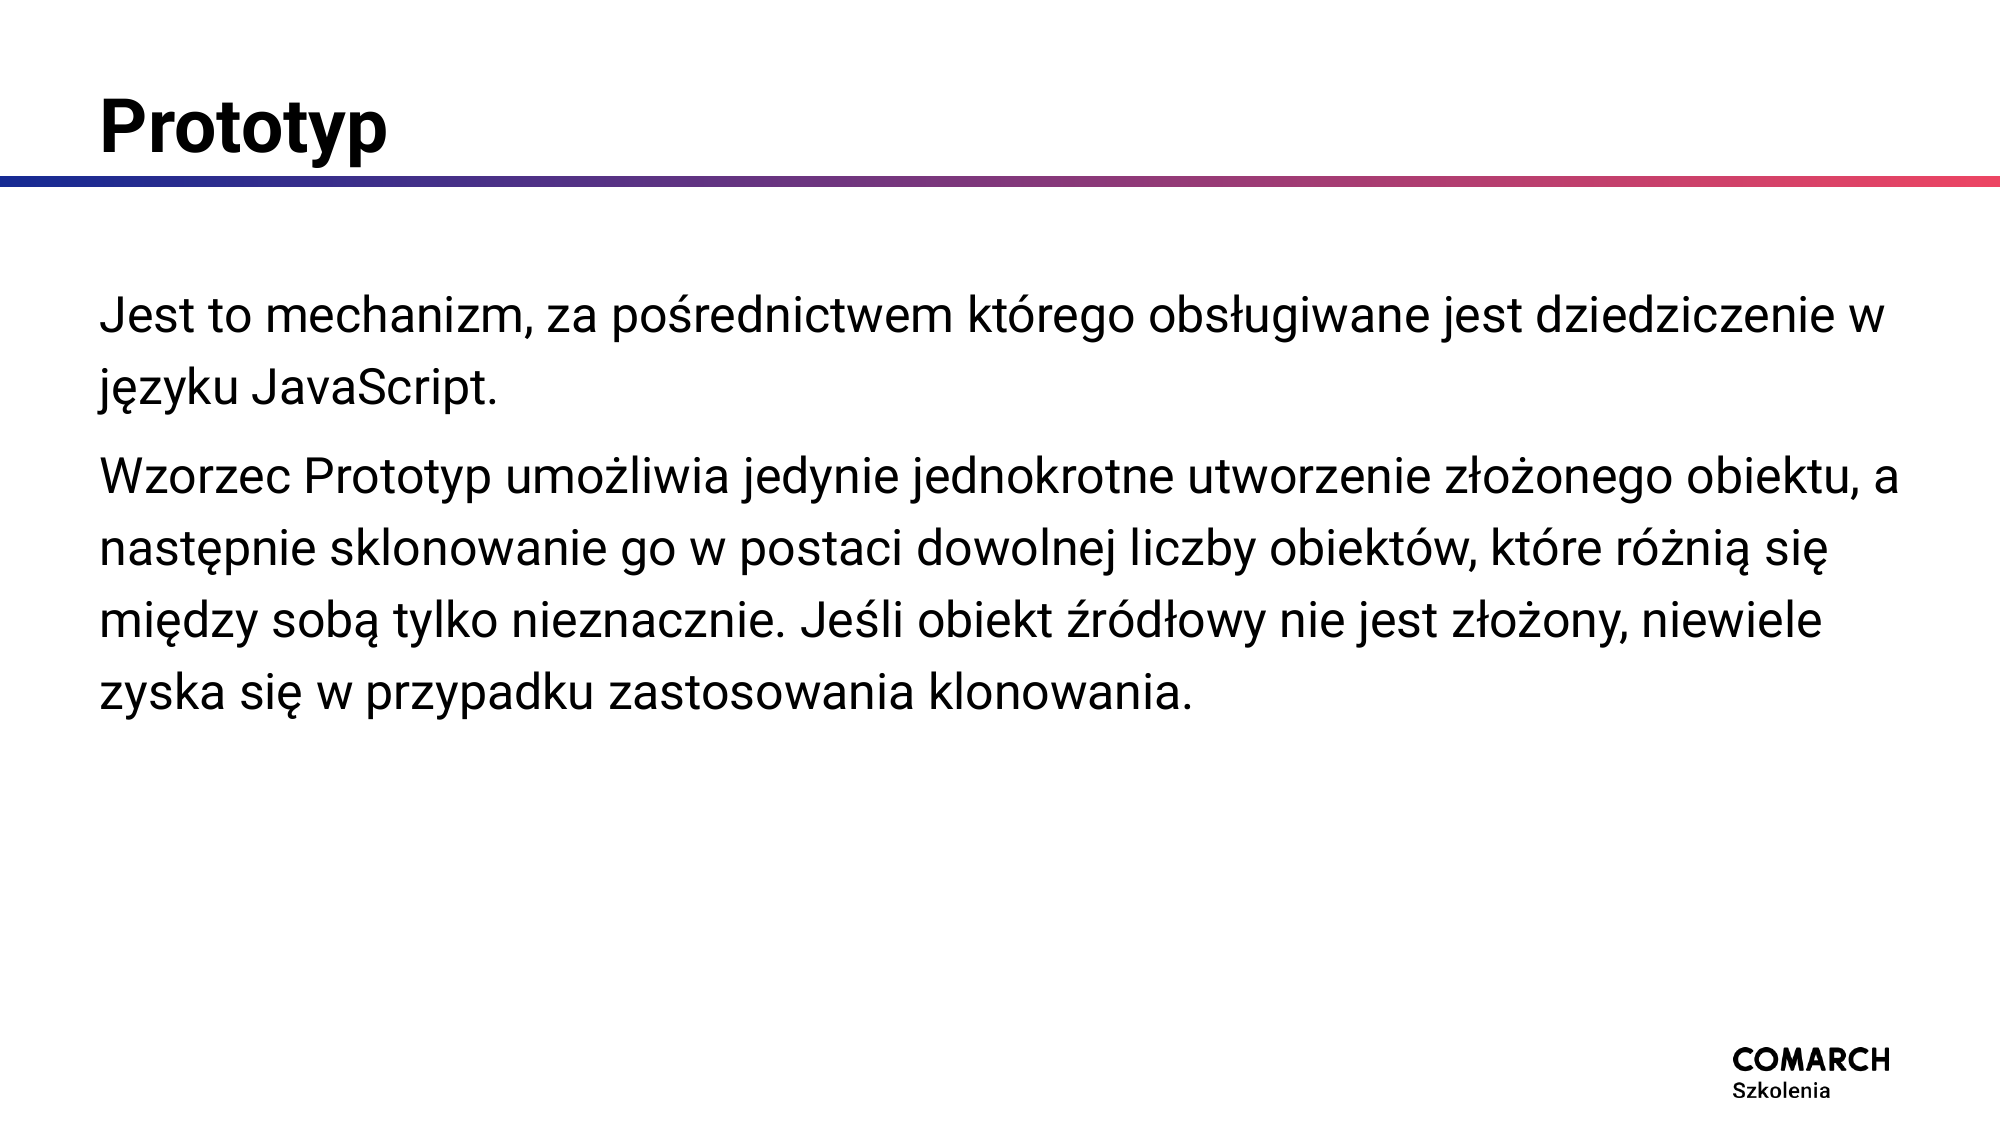

# Prototyp
Jest to mechanizm, za pośrednictwem którego obsługiwane jest dziedziczenie w języku JavaScript.
Wzorzec Prototyp umożliwia jedynie jednokrotne utworzenie złożonego obiektu, a następnie sklonowanie go w postaci dowolnej liczby obiektów, które różnią się między sobą tylko nieznacznie. Jeśli obiekt źródłowy nie jest złożony, niewiele zyska się w przypadku zastosowania klonowania.